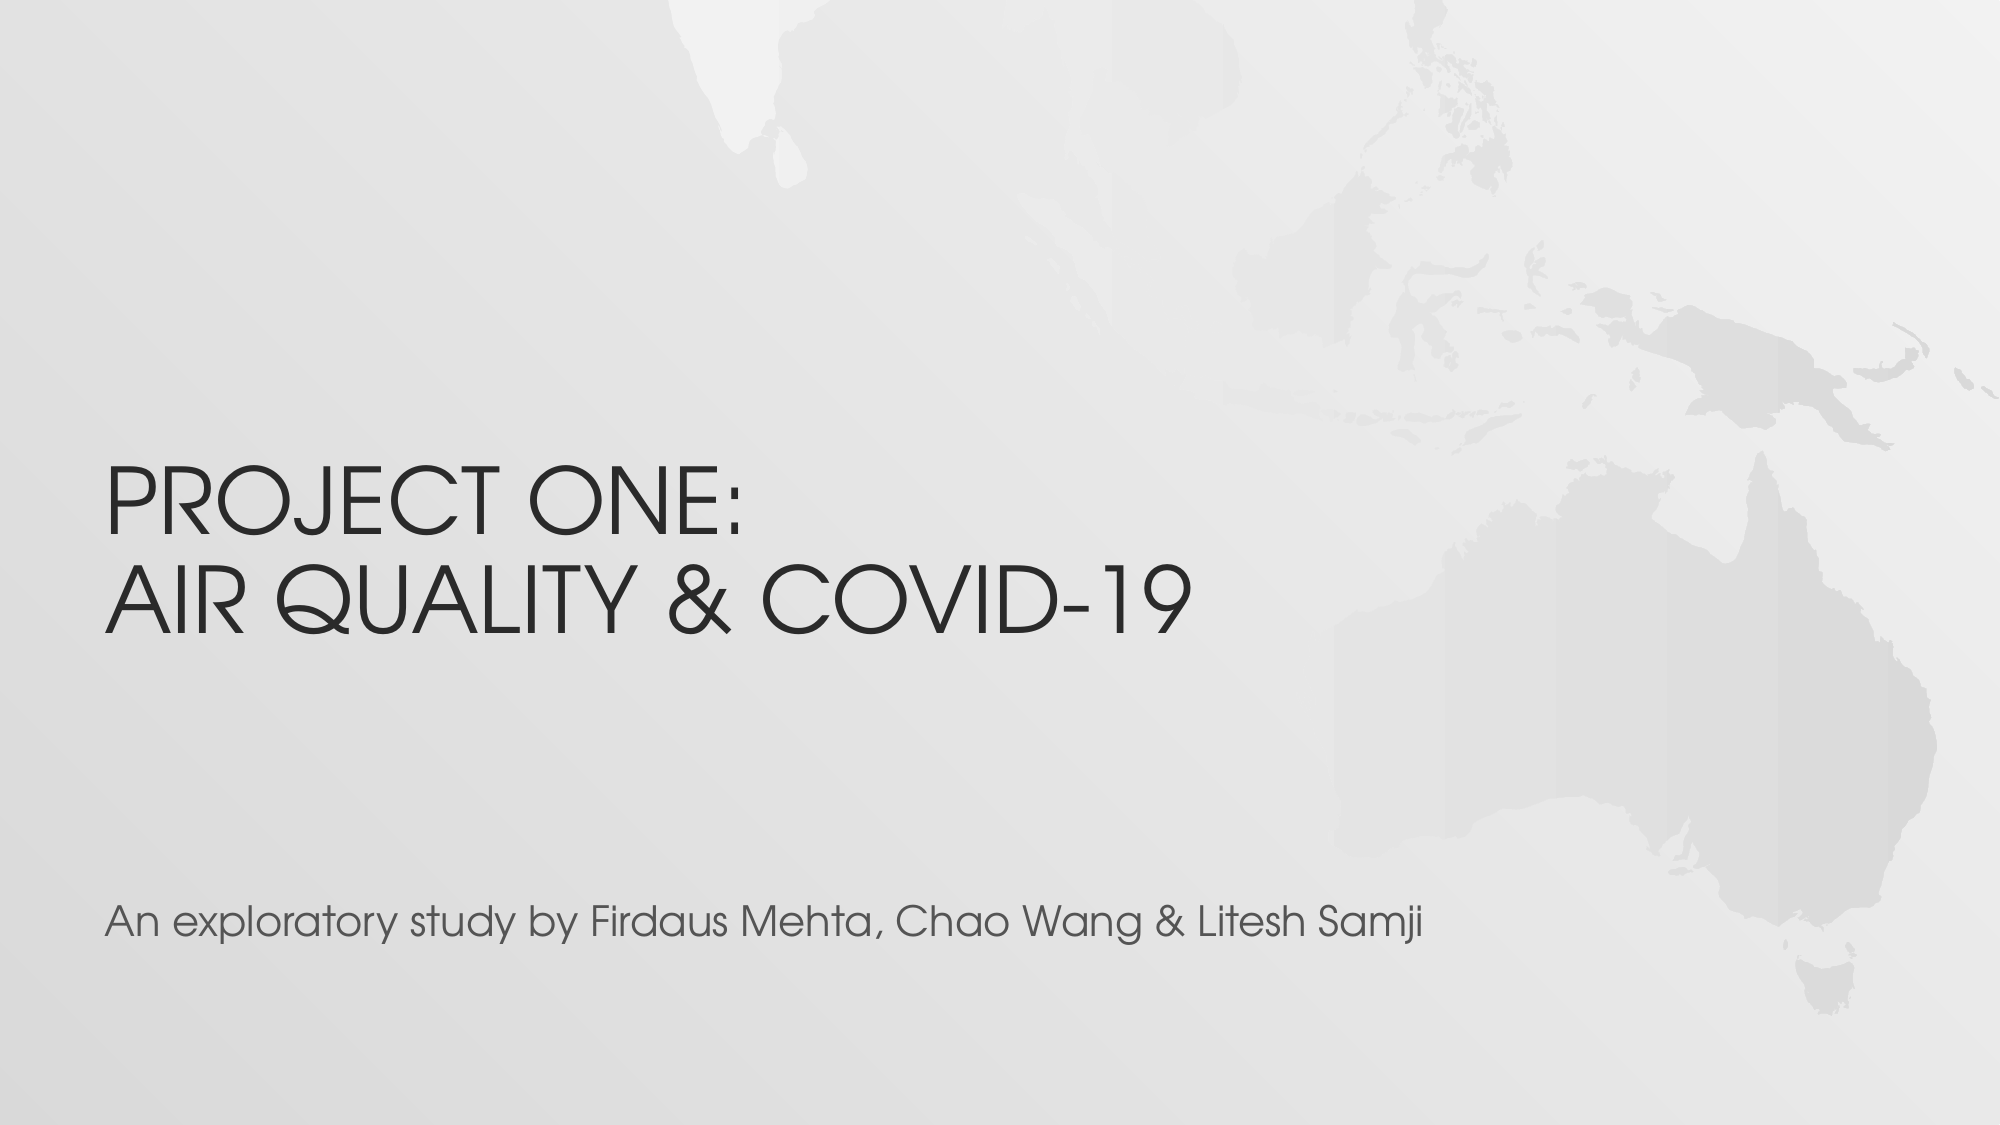

# Project One: Air quality & covid-19
An exploratory study by Firdaus Mehta, Chao Wang & Litesh Samji